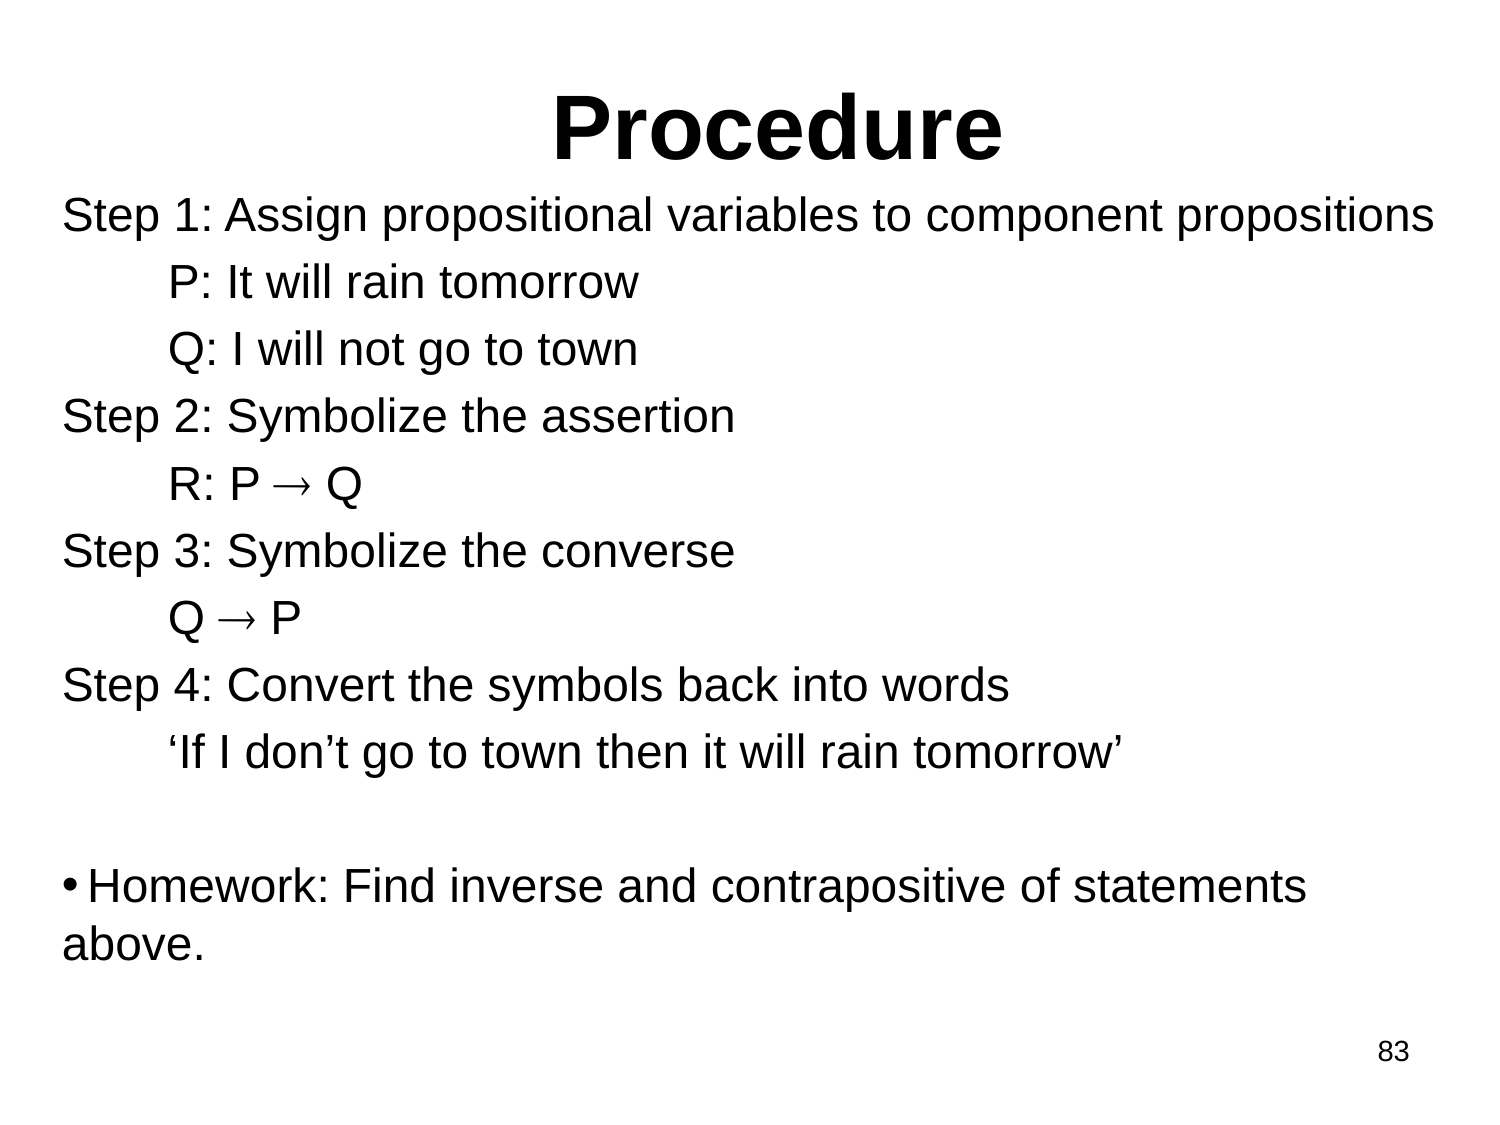

# Procedure
Step 1: Assign propositional variables to component propositions
        P: It will rain tomorrow
        Q: I will not go to town
Step 2: Symbolize the assertion
        R: P → Q
Step 3: Symbolize the converse
        Q → P
Step 4: Convert the symbols back into words
        ‘If I don’t go to town then it will rain tomorrow’

 Homework: Find inverse and contrapositive of statements above.

83